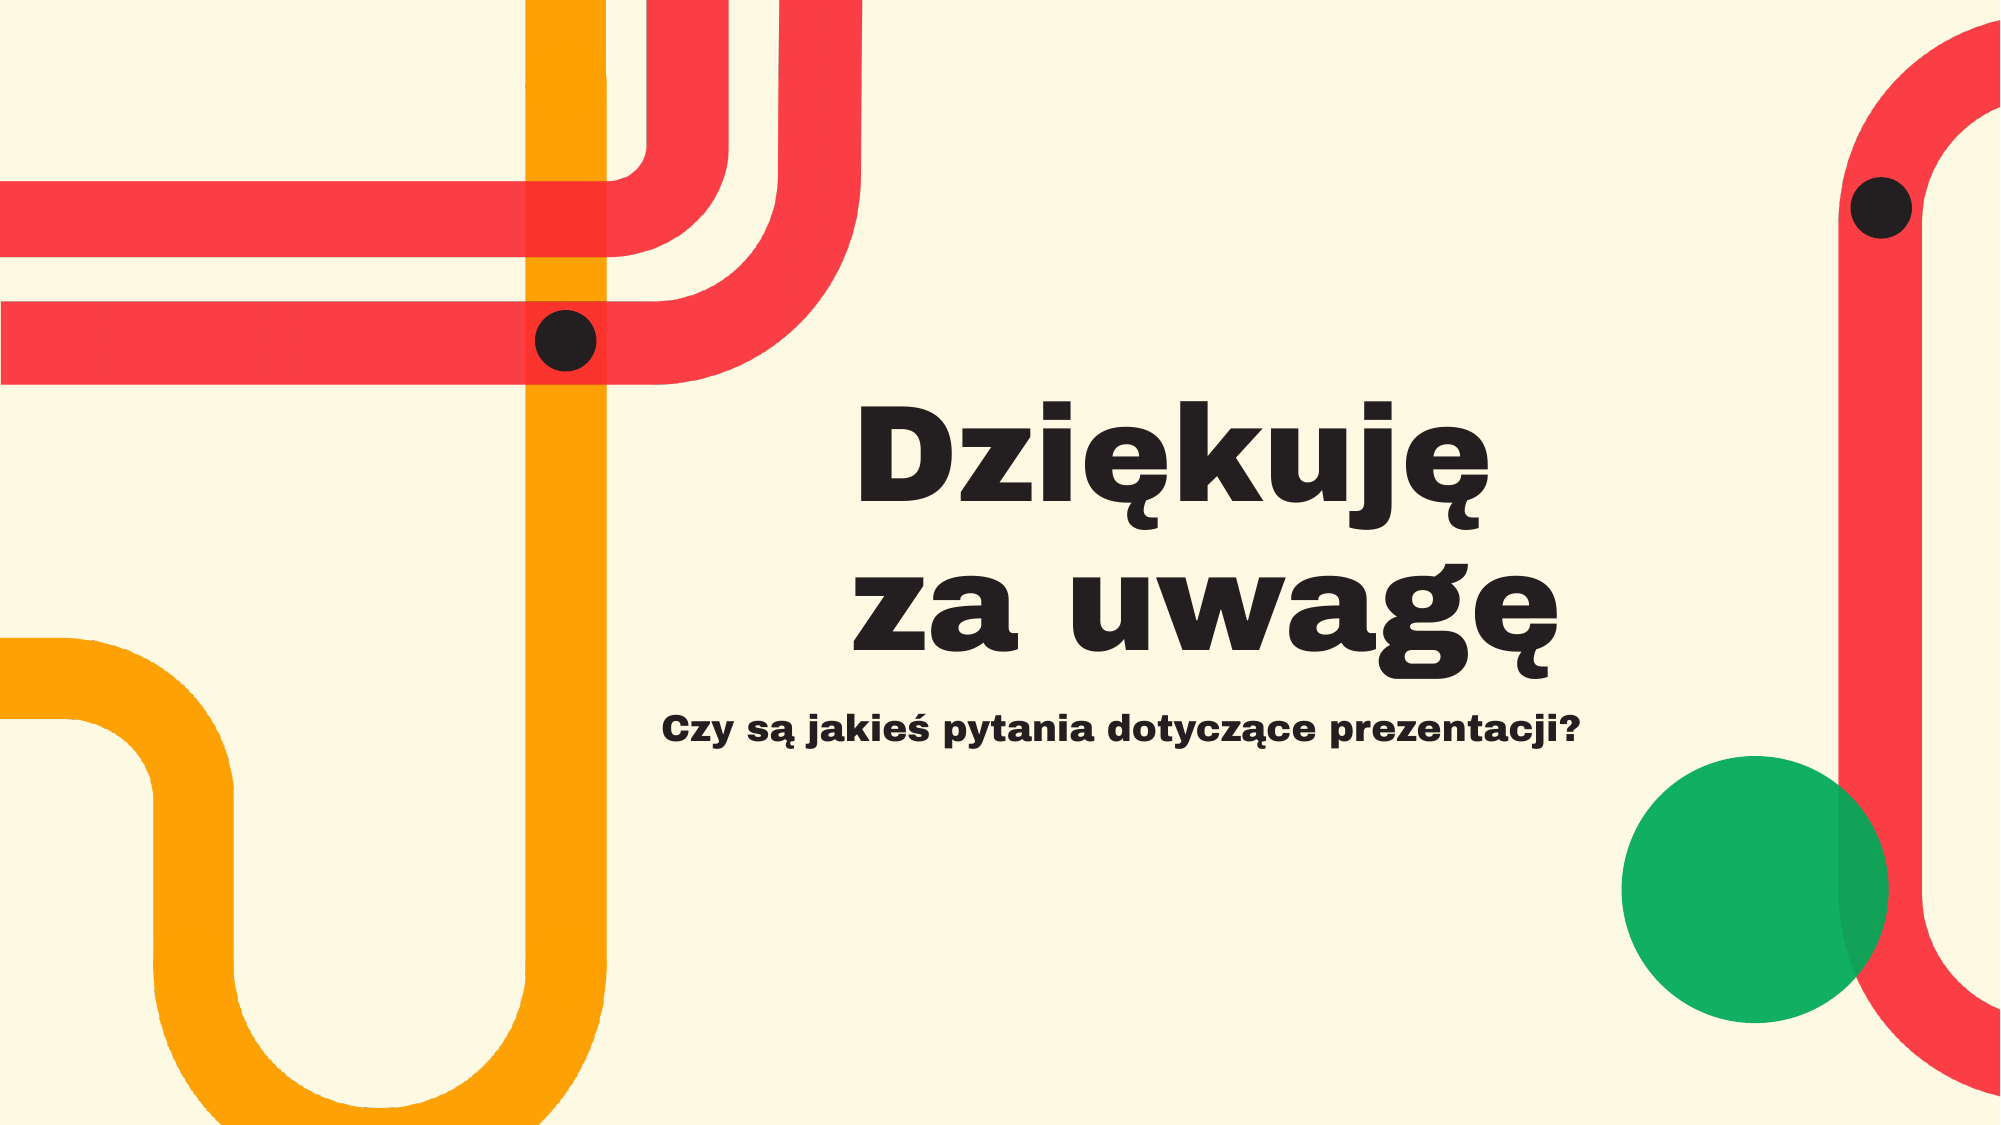

# Dziękuję za uwagę
Czy są jakieś pytania dotyczące prezentacji?